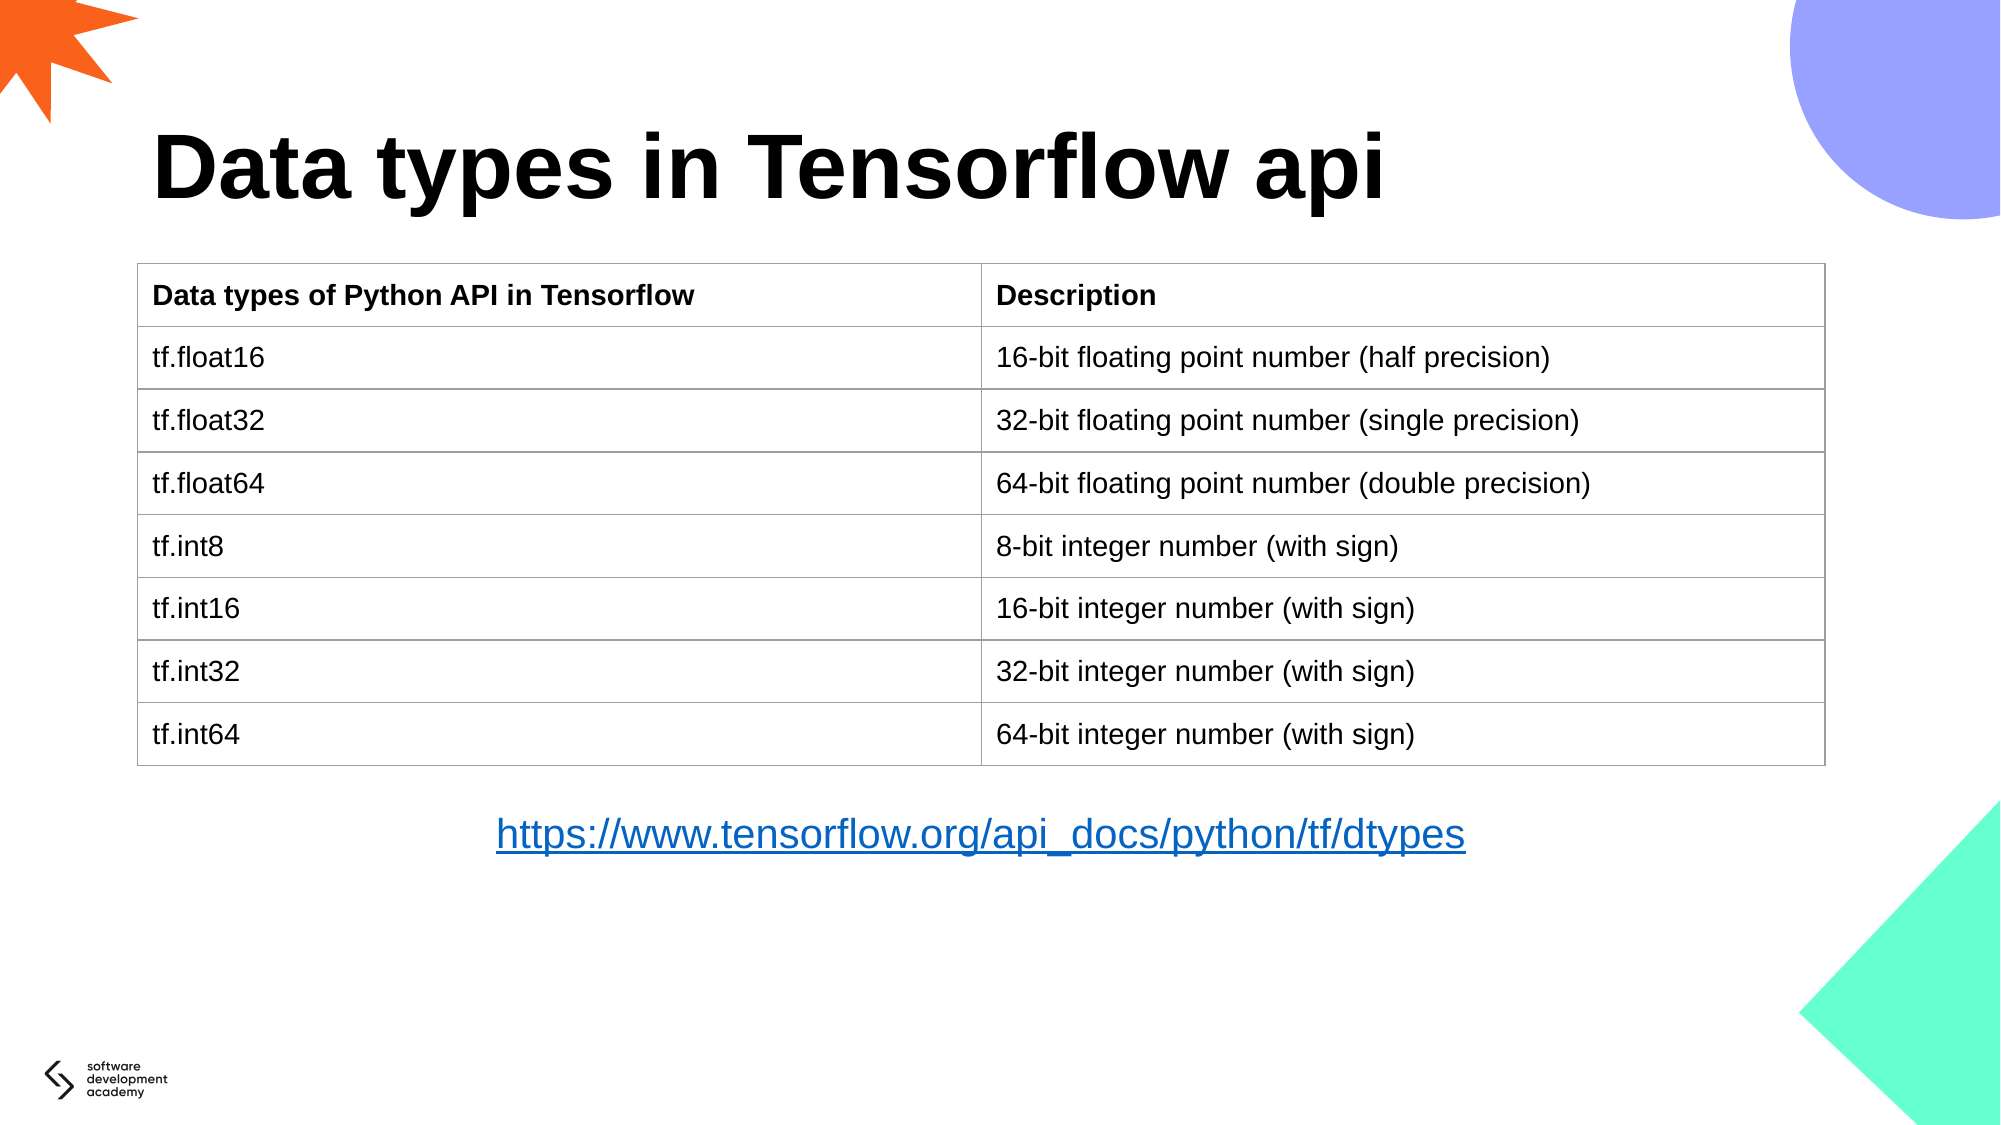

# Data types in Tensorflow api
| Data types of Python API in Tensorflow | Description |
| --- | --- |
| tf.float16 | 16-bit floating point number (half precision) |
| tf.float32 | 32-bit floating point number (single precision) |
| tf.float64 | 64-bit floating point number (double precision) |
| tf.int8 | 8-bit integer number (with sign) |
| tf.int16 | 16-bit integer number (with sign) |
| tf.int32 | 32-bit integer number (with sign) |
| tf.int64 | 64-bit integer number (with sign) |
https://www.tensorflow.org/api_docs/python/tf/dtypes